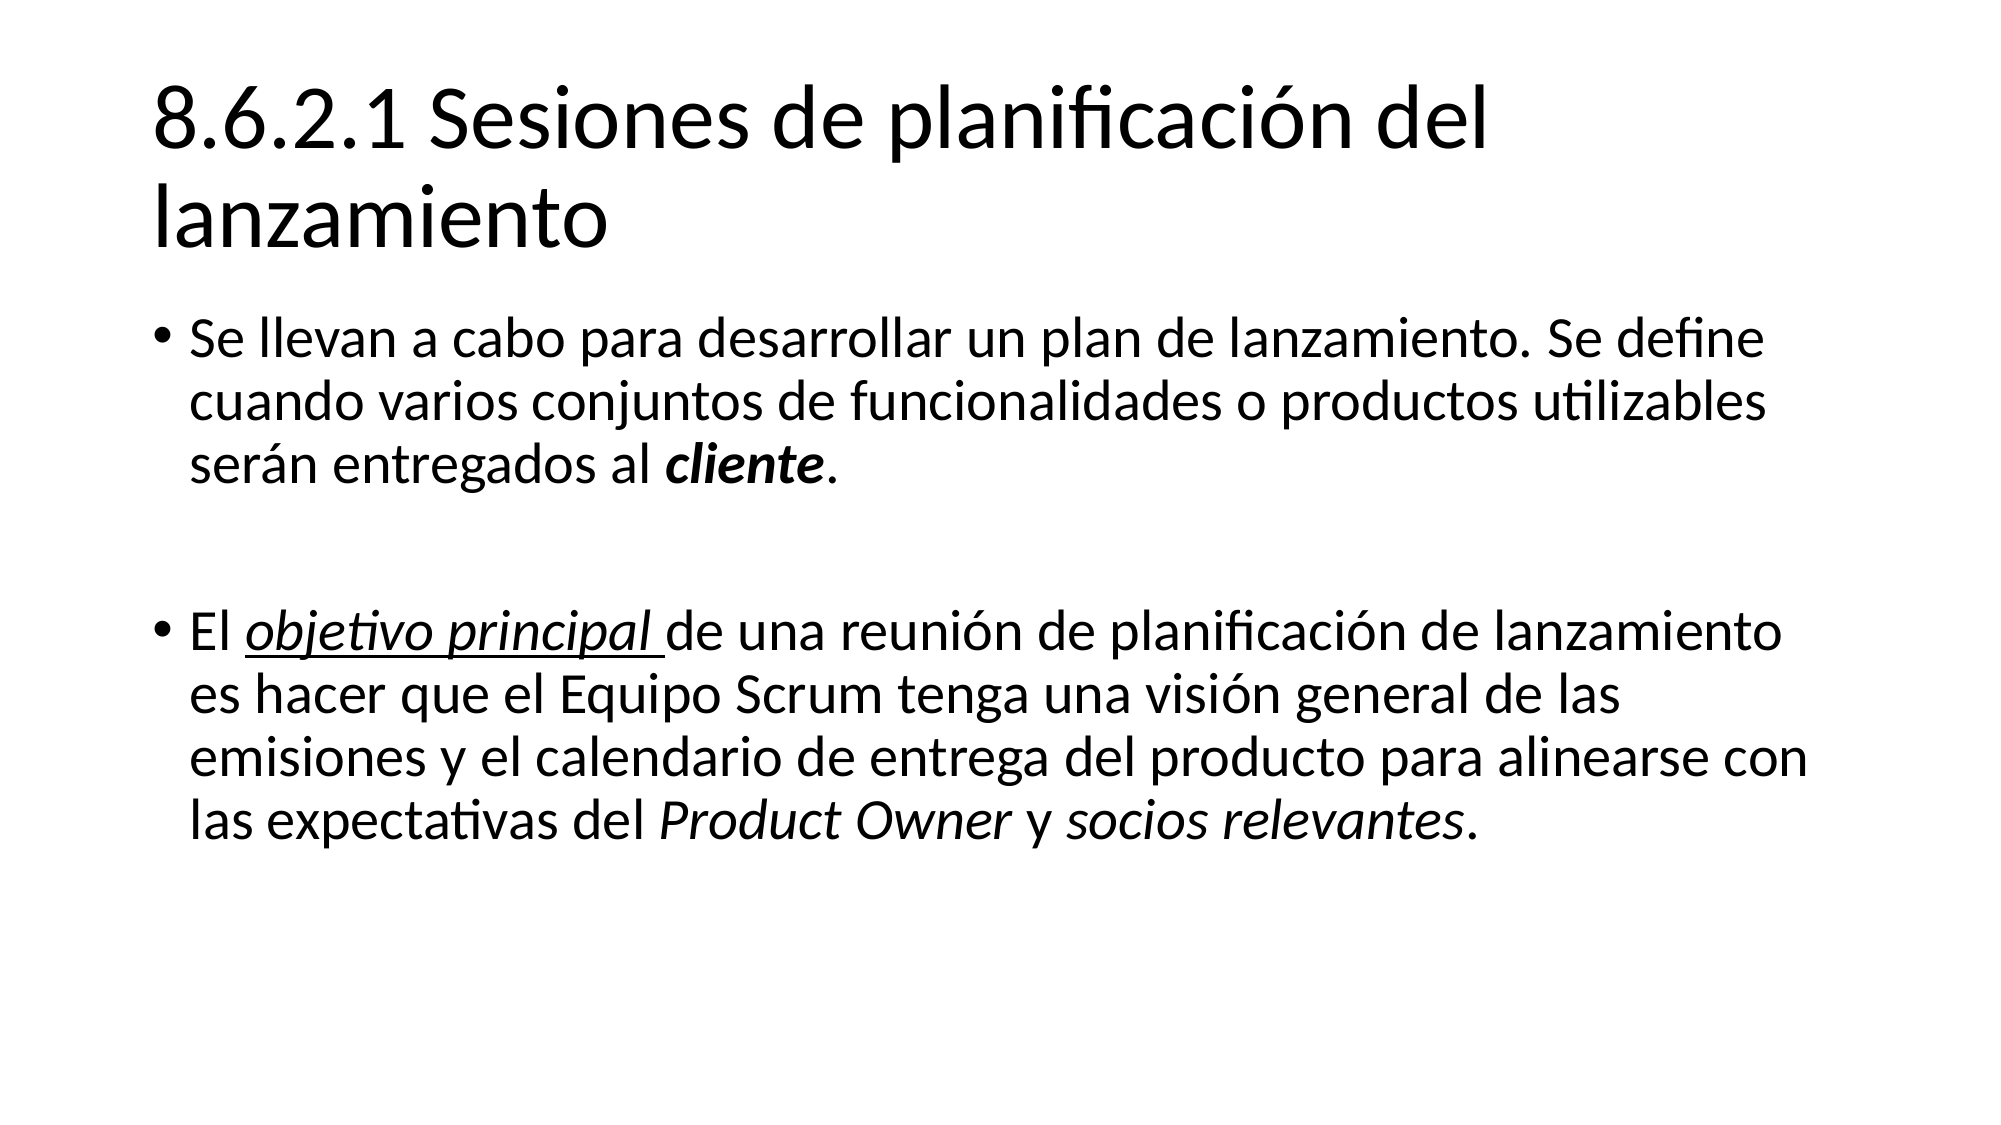

# 8.6.2.1 Sesiones de planificación del lanzamiento
Se llevan a cabo para desarrollar un plan de lanzamiento. Se define cuando varios conjuntos de funcionalidades o productos utilizables serán entregados al cliente.

El objetivo principal de una reunión de planificación de lanzamiento es hacer que el Equipo Scrum tenga una visión general de las emisiones y el calendario de entrega del producto para alinearse con las expectativas del Product Owner y socios relevantes.